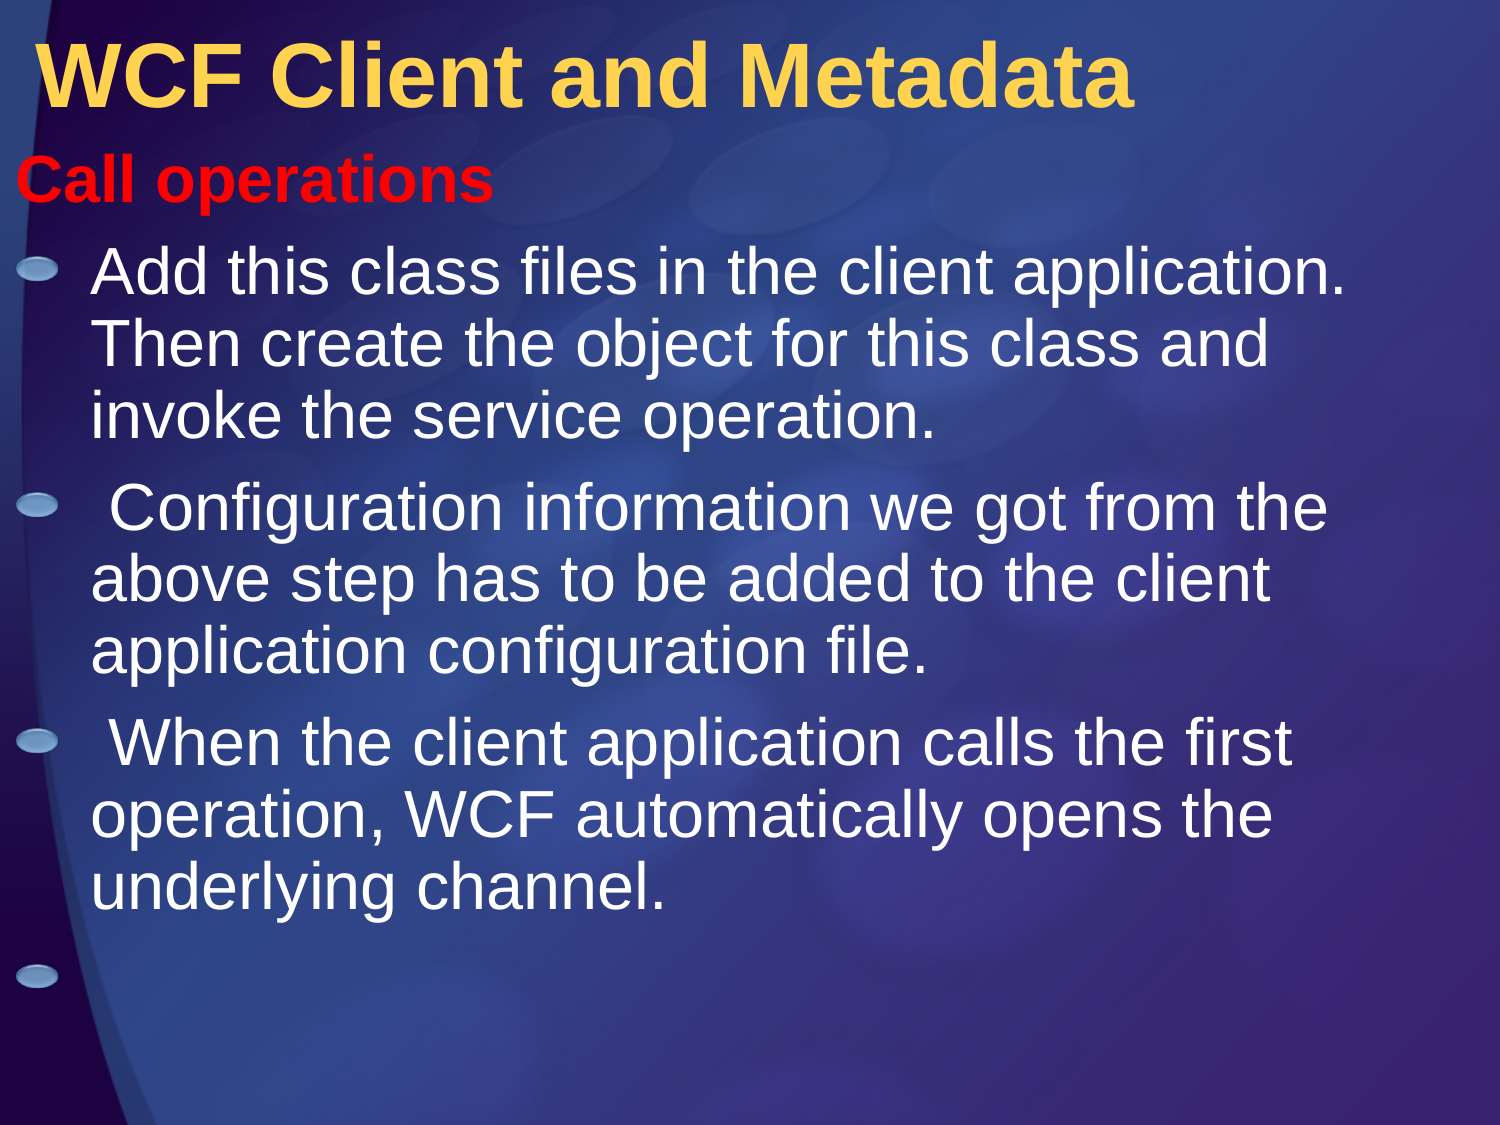

# WCF Client and Metadata
Call operations
Add this class files in the client application. Then create the object for this class and invoke the service operation.
 Configuration information we got from the above step has to be added to the client application configuration file.
 When the client application calls the first operation, WCF automatically opens the underlying channel.